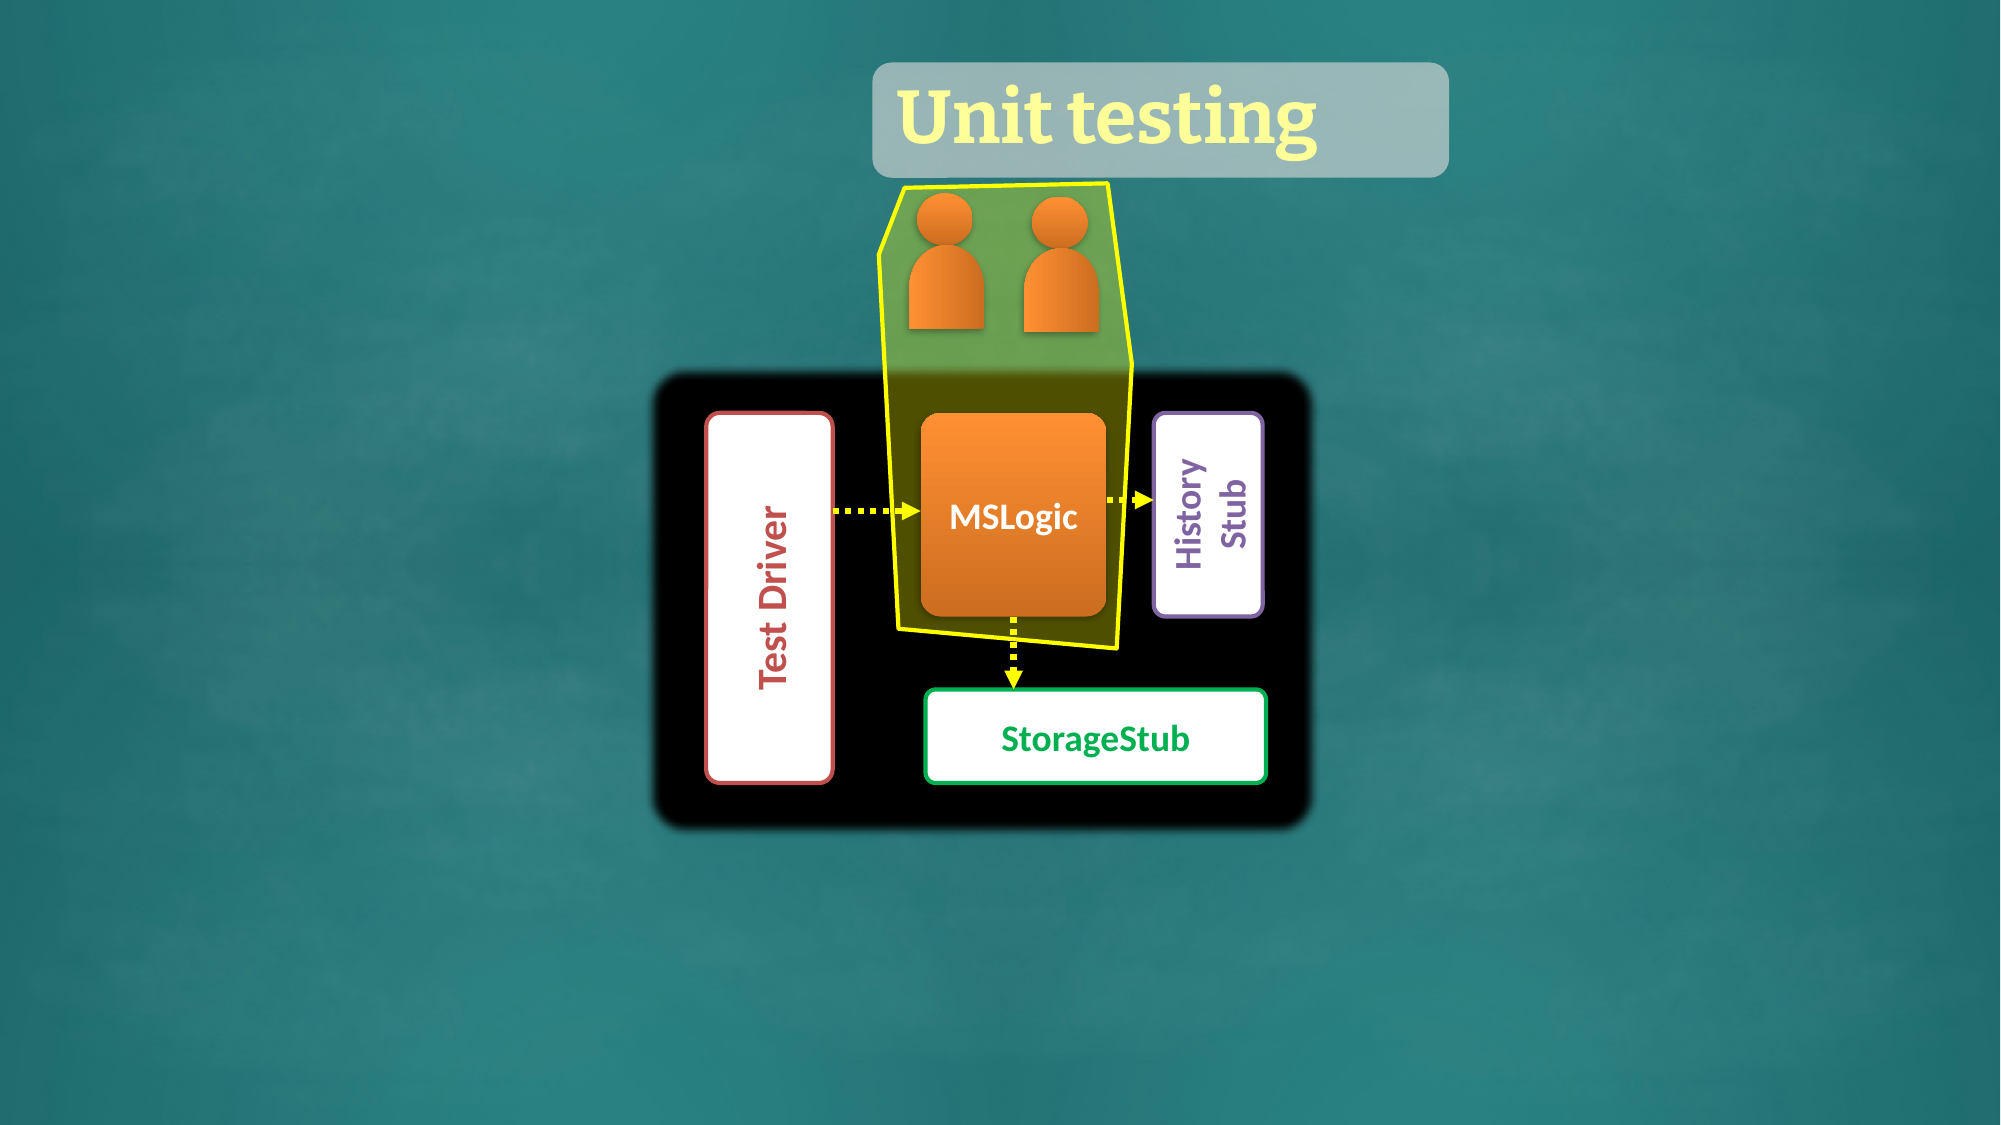

Unit testing

MSLogic
Test Driver
History
Stub
StorageStub